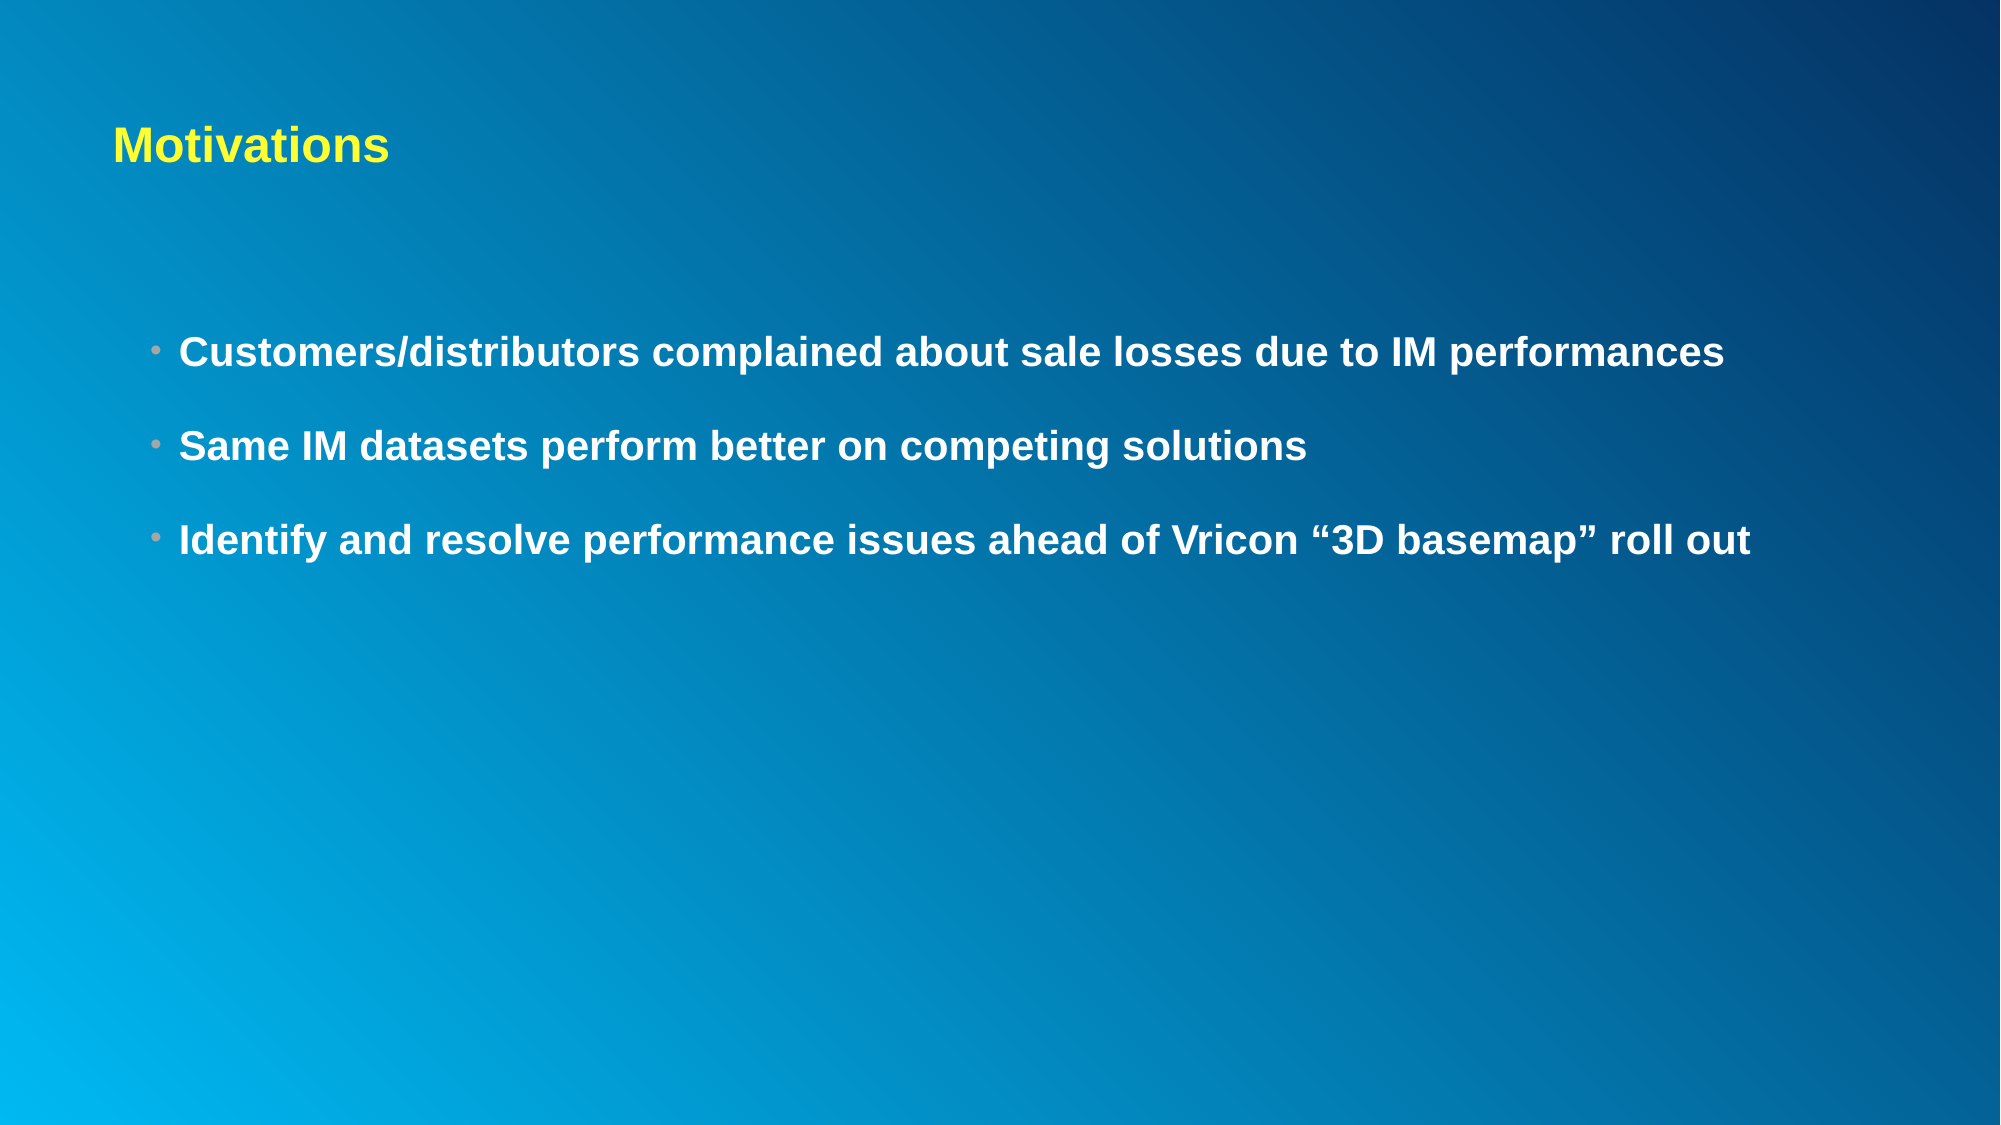

# Motivations
Customers/distributors complained about sale losses due to IM performances
Same IM datasets perform better on competing solutions
Identify and resolve performance issues ahead of Vricon “3D basemap” roll out